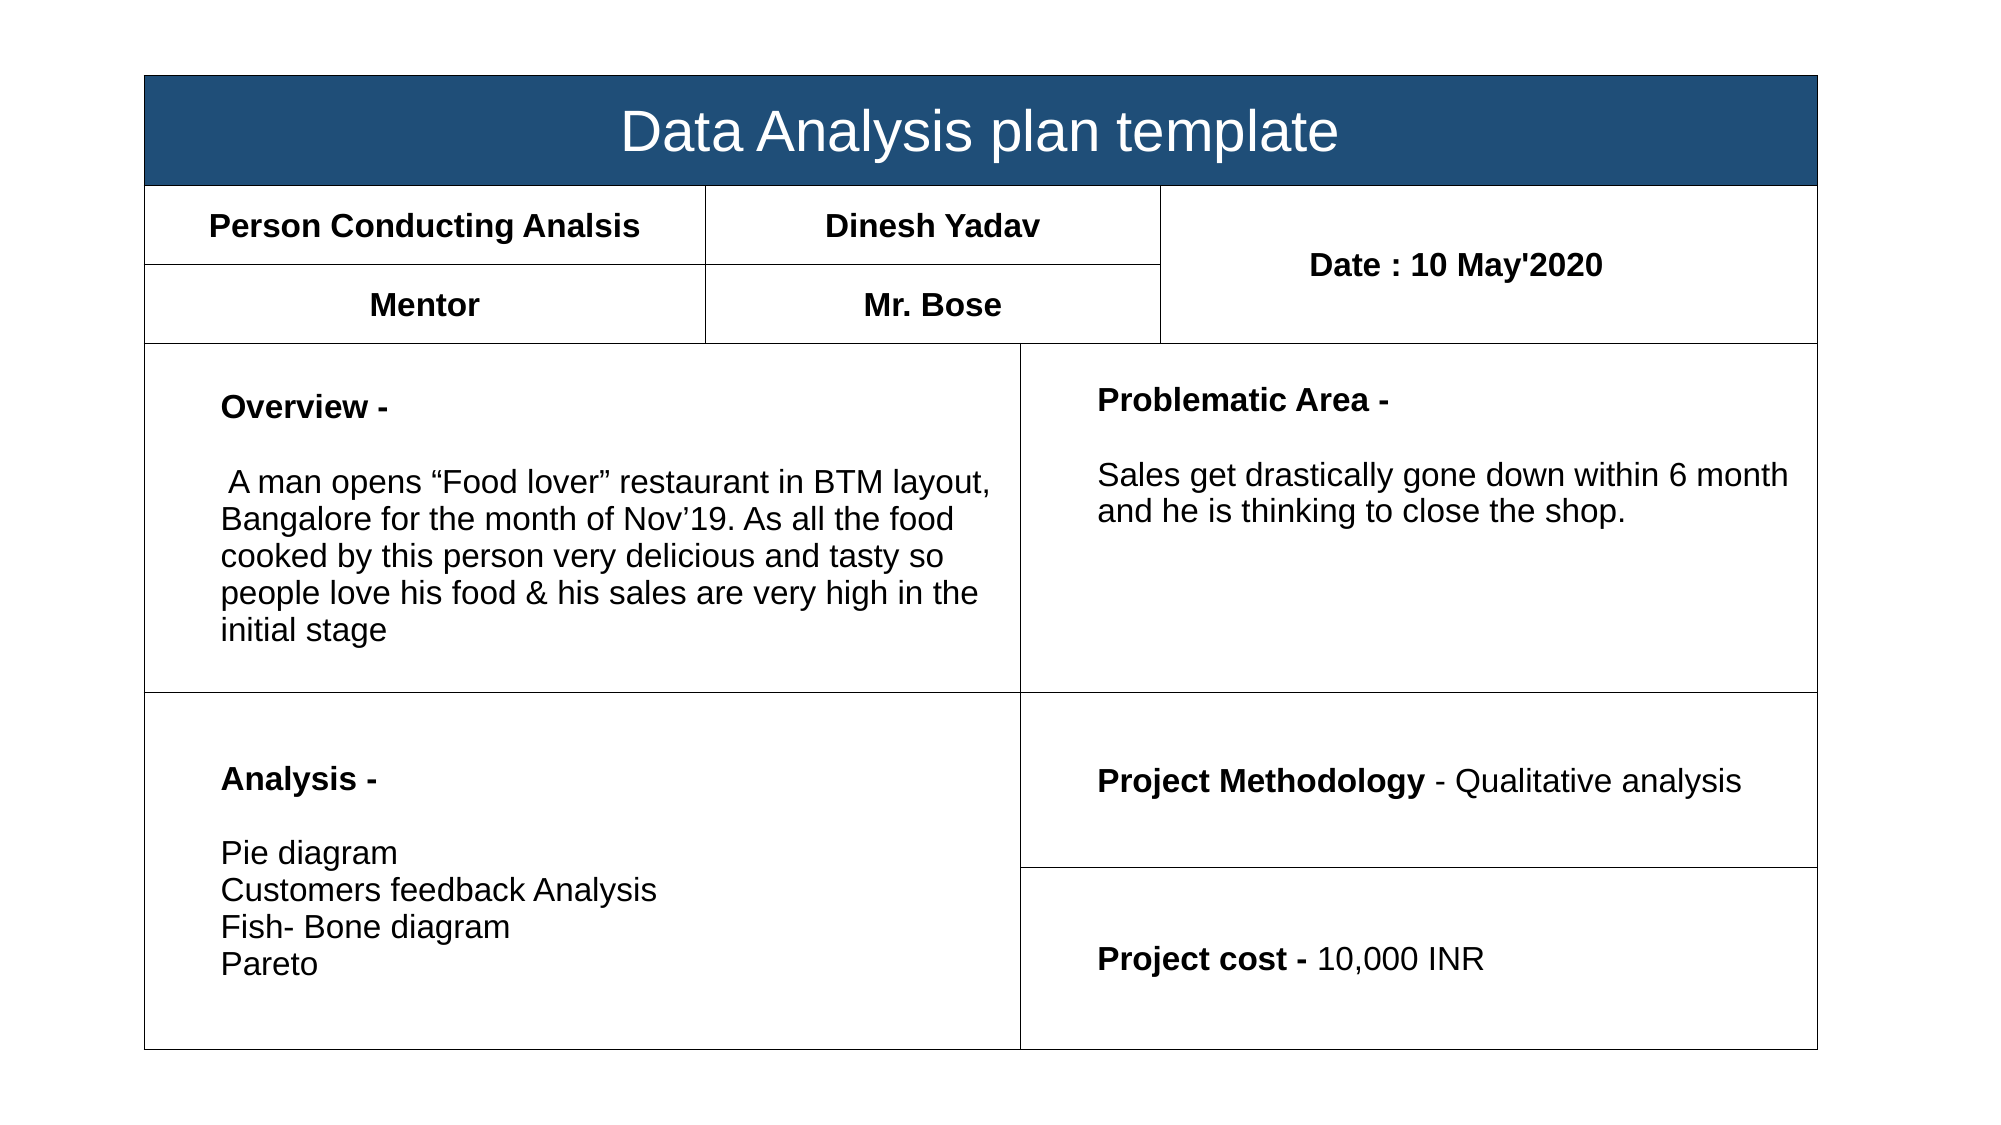

| Data Analysis plan template |  |  |  |
| --- | --- | --- | --- |
| Person Conducting Analsis | Dinesh Yadav |  | Date : 10 May'2020 |
| Mentor | Mr. Bose |  |  |
| Overview - A man opens “Food lover” restaurant in BTM layout, Bangalore for the month of Nov’19. As all the food cooked by this person very delicious and tasty so people love his food & his sales are very high in the initial stage |  | Problematic Area - Sales get drastically gone down within 6 month and he is thinking to close the shop. |  |
| Analysis - Pie diagram Customers feedback Analysis Fish- Bone diagram Pareto |  | Project Methodology - Qualitative analysis |  |
|  |  | Project cost - 10,000 INR |  |